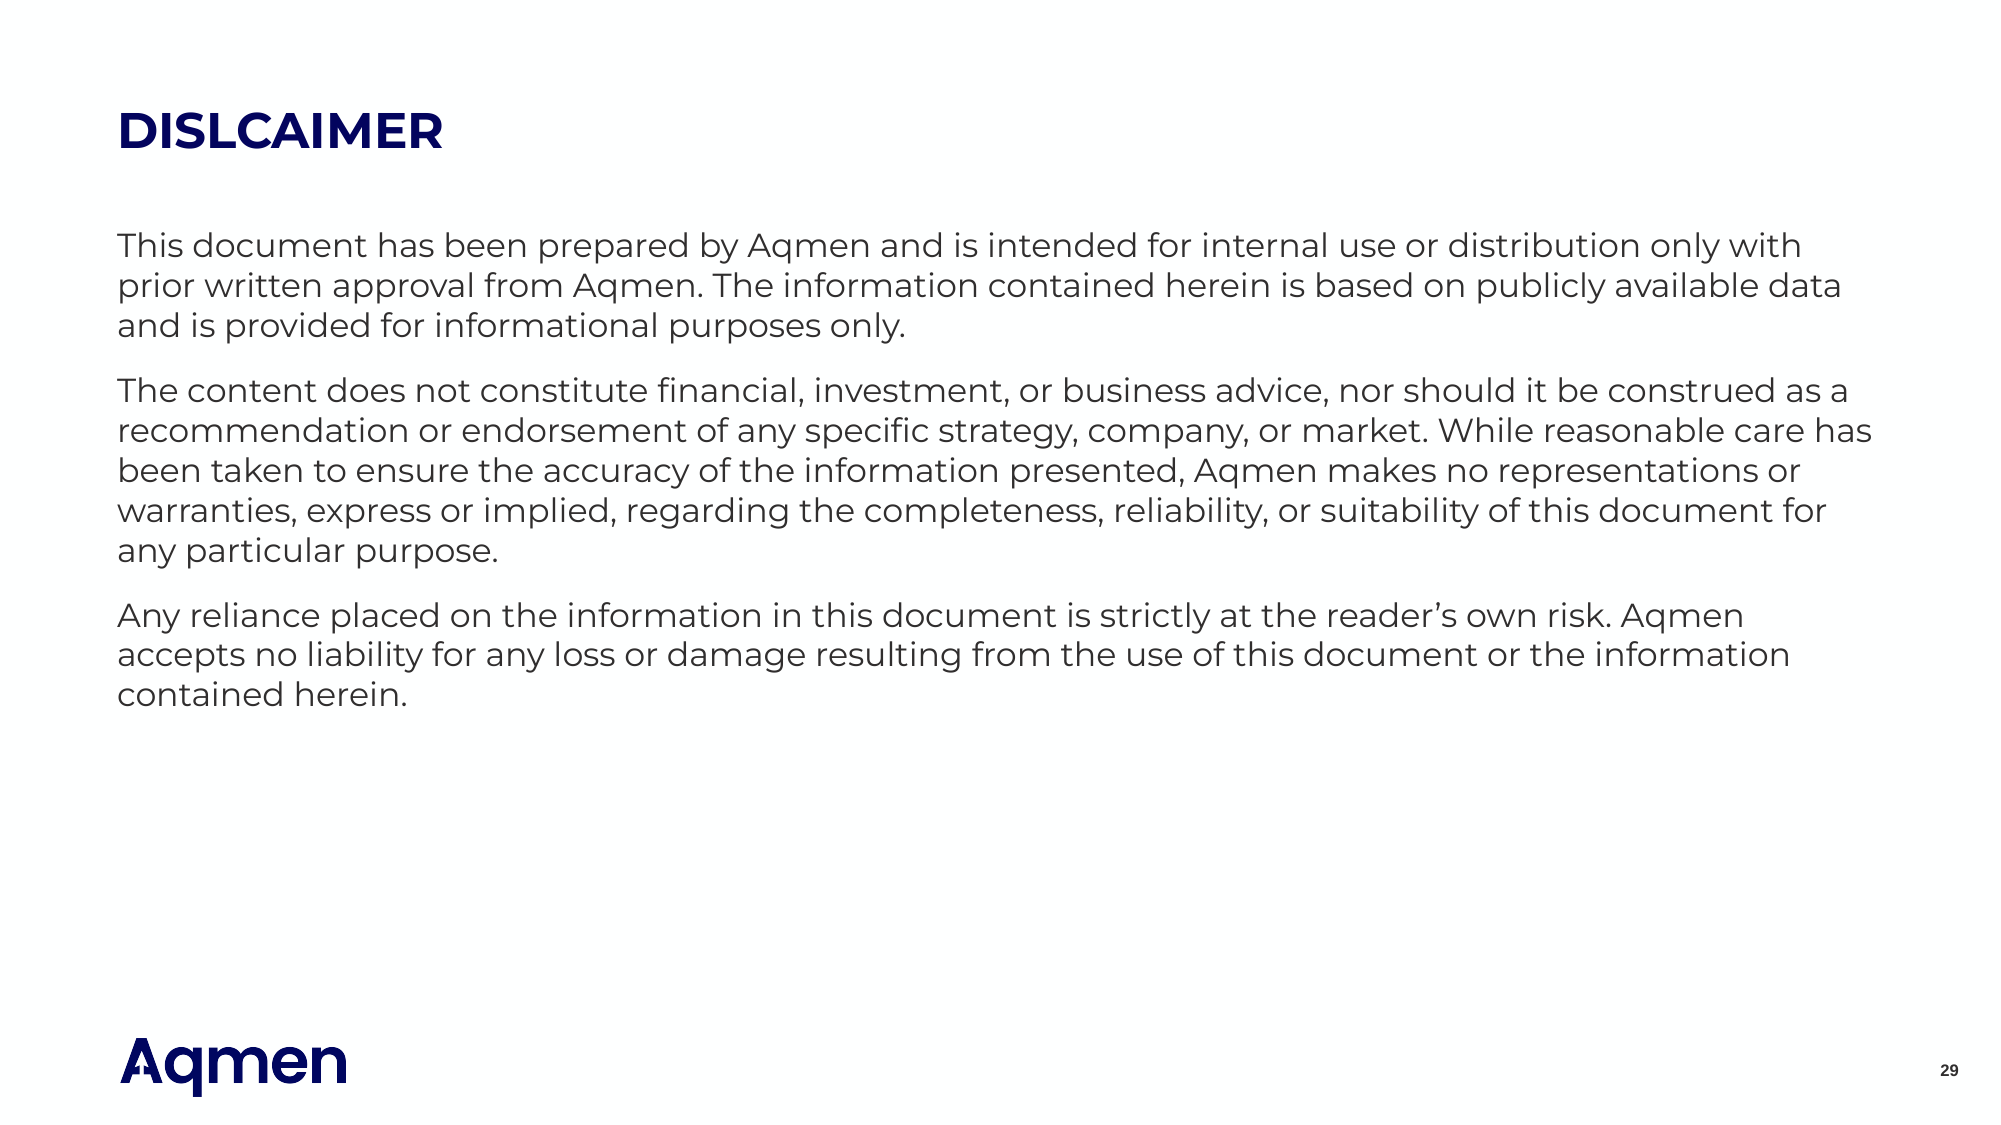

# DISLCAIMER
This document has been prepared by Aqmen and is intended for internal use or distribution only with prior written approval from Aqmen. The information contained herein is based on publicly available data and is provided for informational purposes only.
The content does not constitute financial, investment, or business advice, nor should it be construed as a recommendation or endorsement of any specific strategy, company, or market. While reasonable care has been taken to ensure the accuracy of the information presented, Aqmen makes no representations or warranties, express or implied, regarding the completeness, reliability, or suitability of this document for any particular purpose.
Any reliance placed on the information in this document is strictly at the reader’s own risk. Aqmen accepts no liability for any loss or damage resulting from the use of this document or the information contained herein.
29